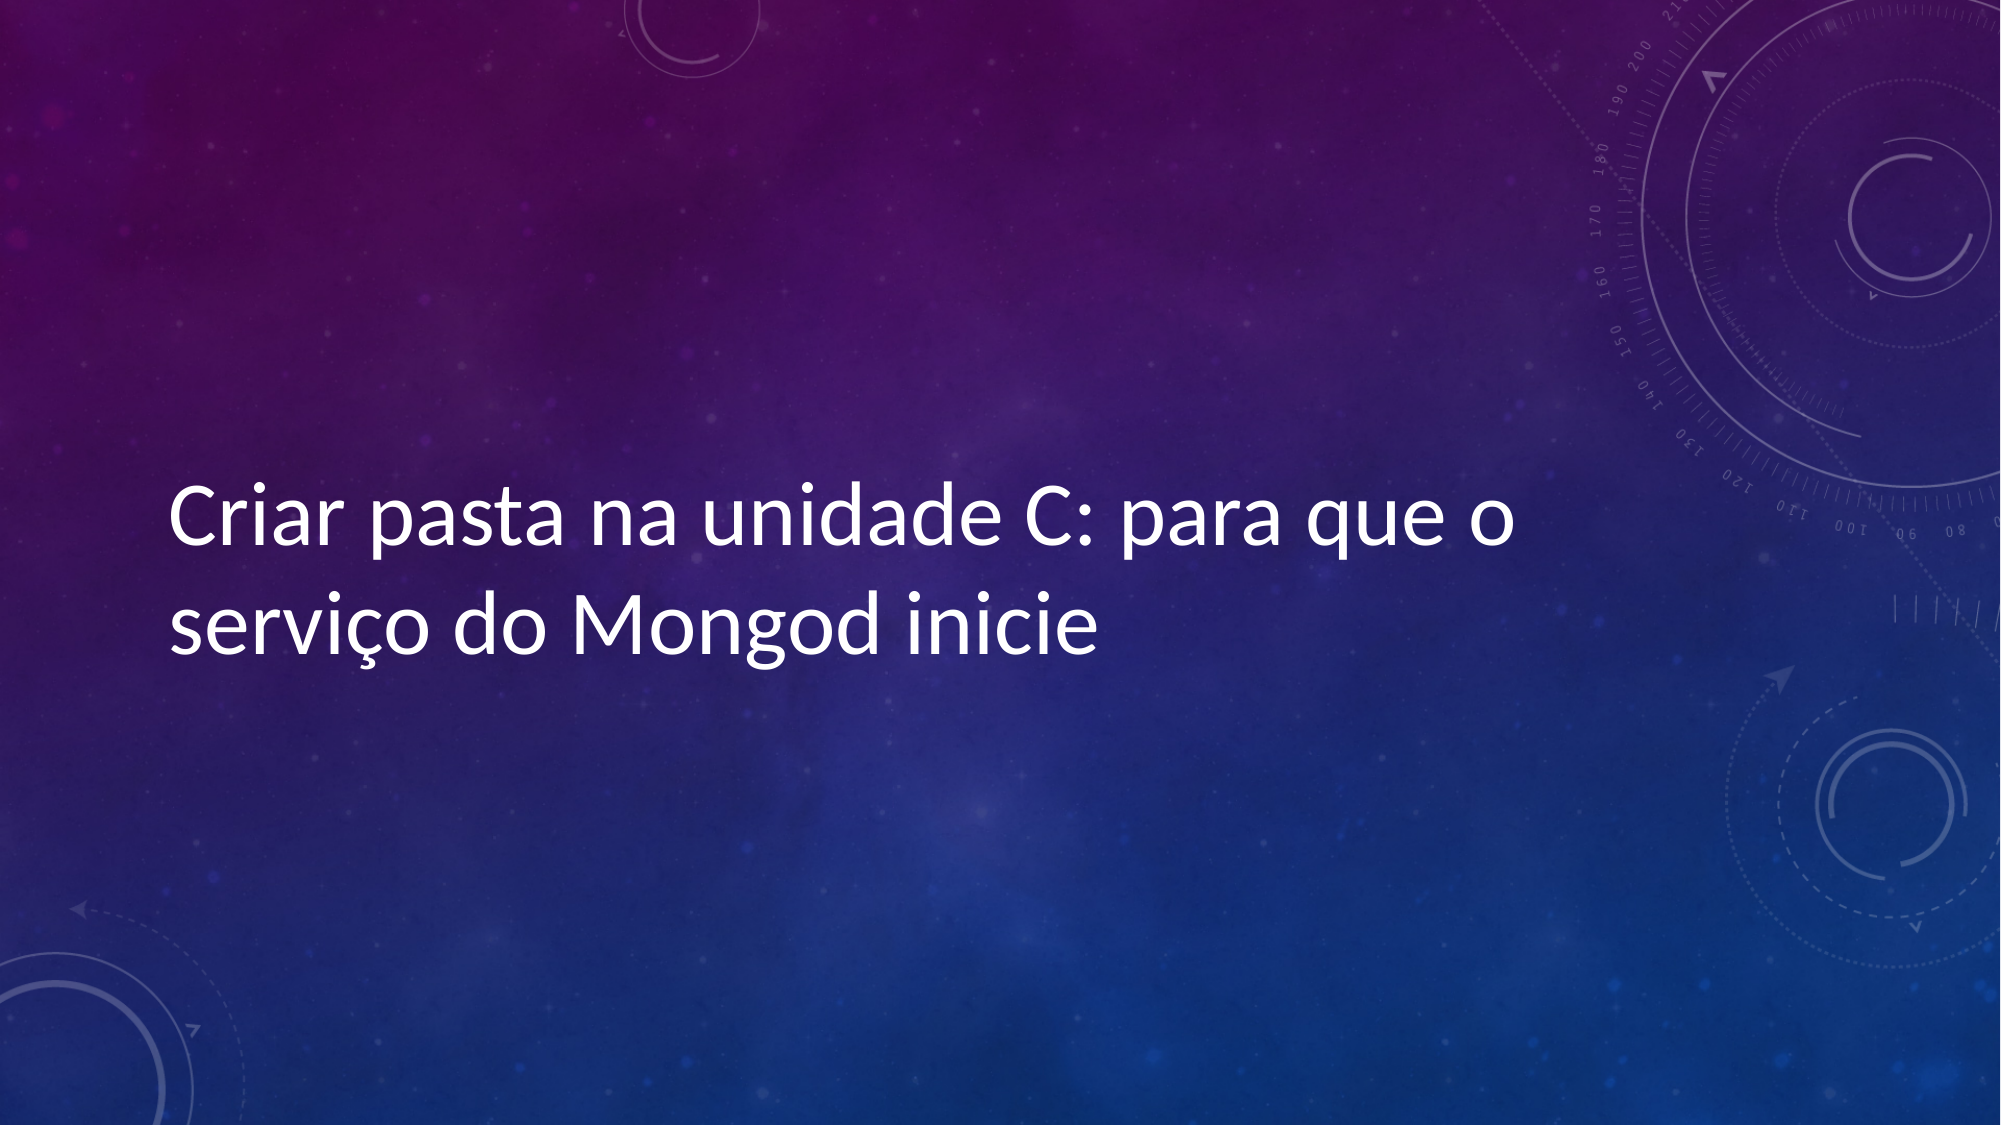

Criar pasta na unidade C: para que o serviço do Mongod inicie